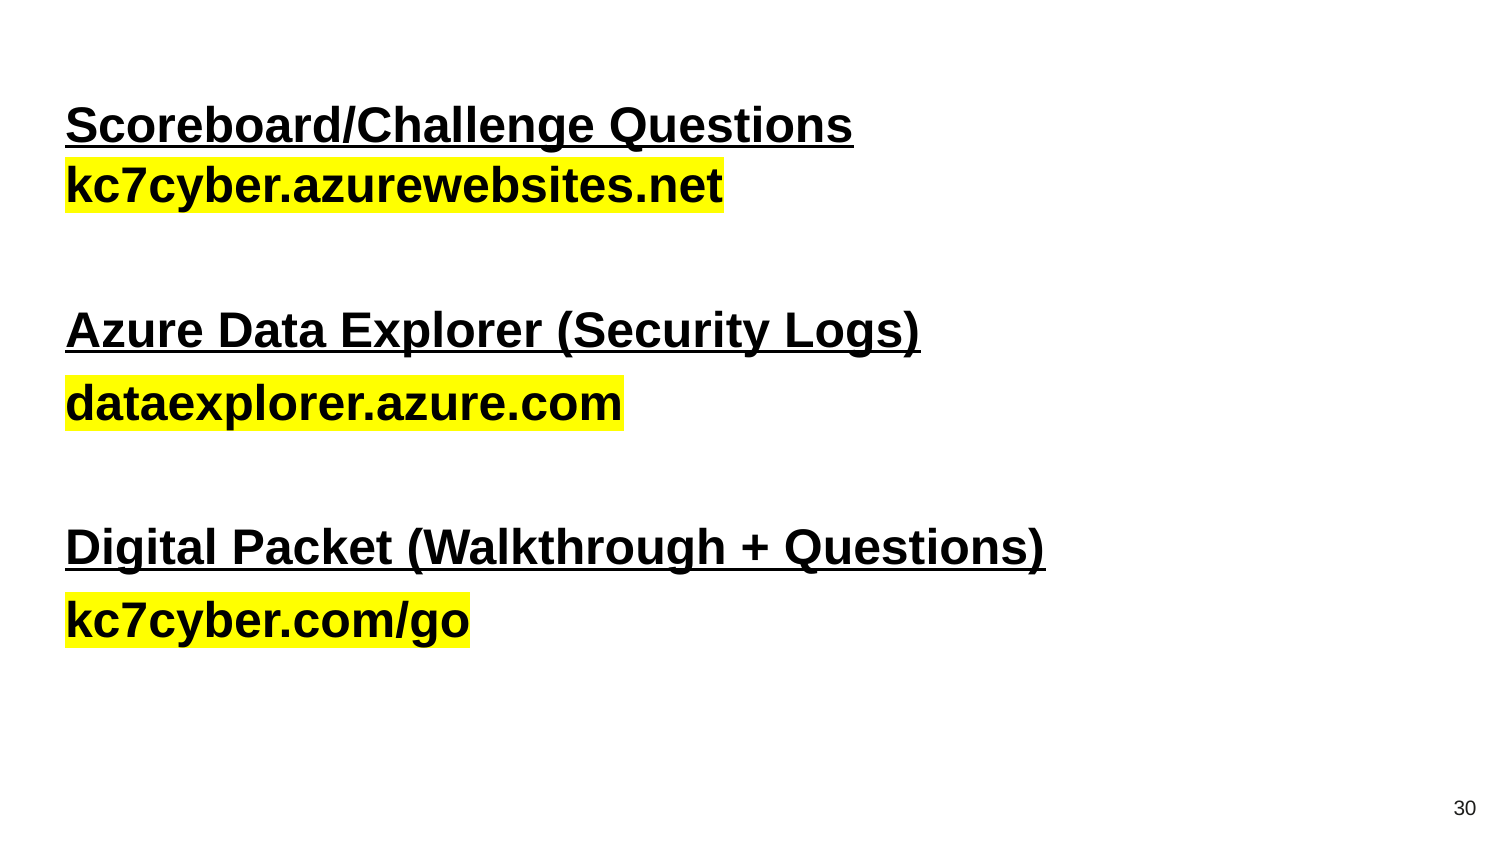

Scoreboard/Challenge Questions kc7cyber.azurewebsites.net

Azure Data Explorer (Security Logs)
dataexplorer.azure.com

Digital Packet (Walkthrough + Questions)
kc7cyber.com/go
30